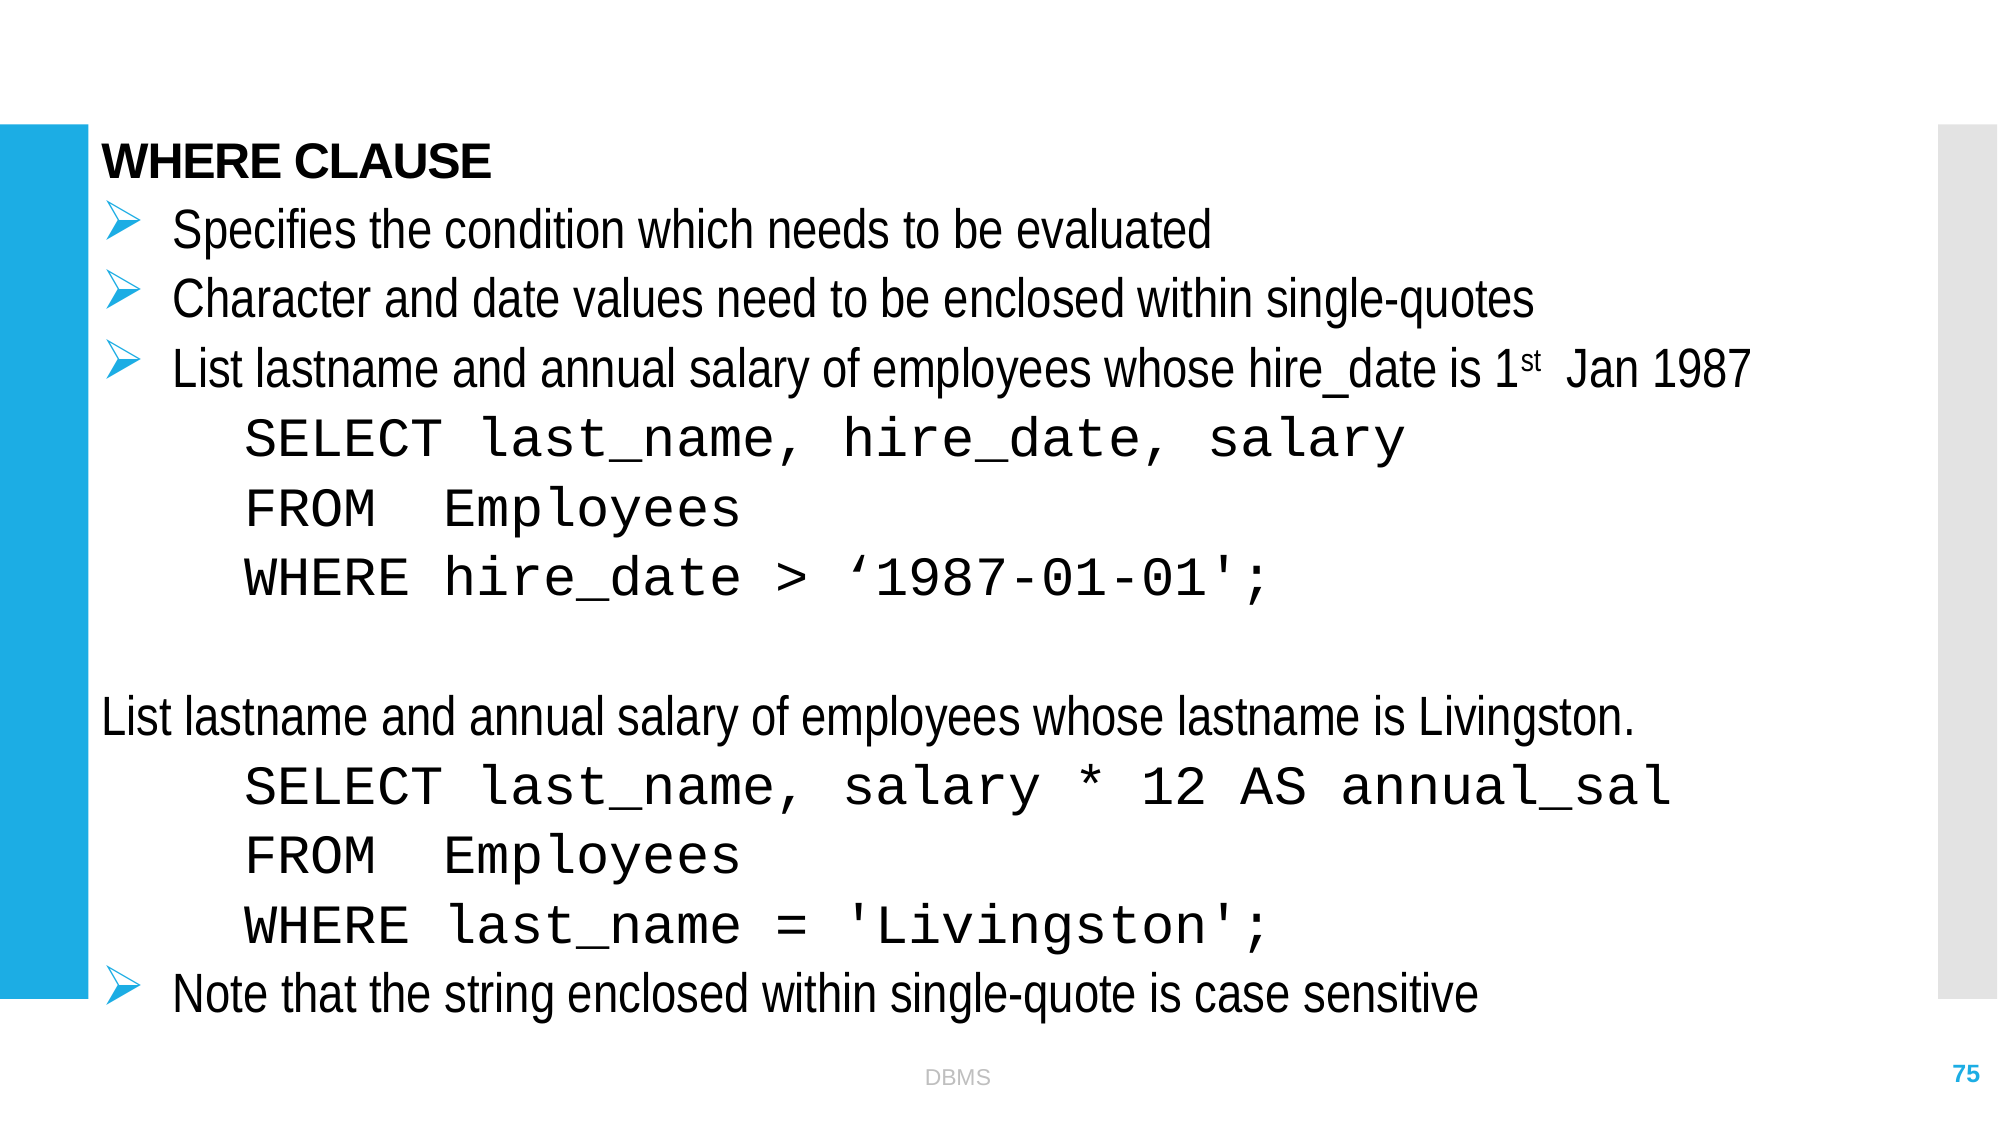

# WHERE CLAUSE
Specifies the condition which needs to be evaluated
Character and date values need to be enclosed within single-quotes
List lastname and annual salary of employees whose hire_date is 1st  Jan 1987
	SELECT last_name, hire_date, salary
	FROM  Employees
	WHERE hire_date > ‘1987-01-01';

List lastname and annual salary of employees whose lastname is Livingston.
	SELECT last_name, salary * 12 AS annual_sal
	FROM  Employees
	WHERE last_name = 'Livingston';
Note that the string enclosed within single-quote is case sensitive

75
DBMS